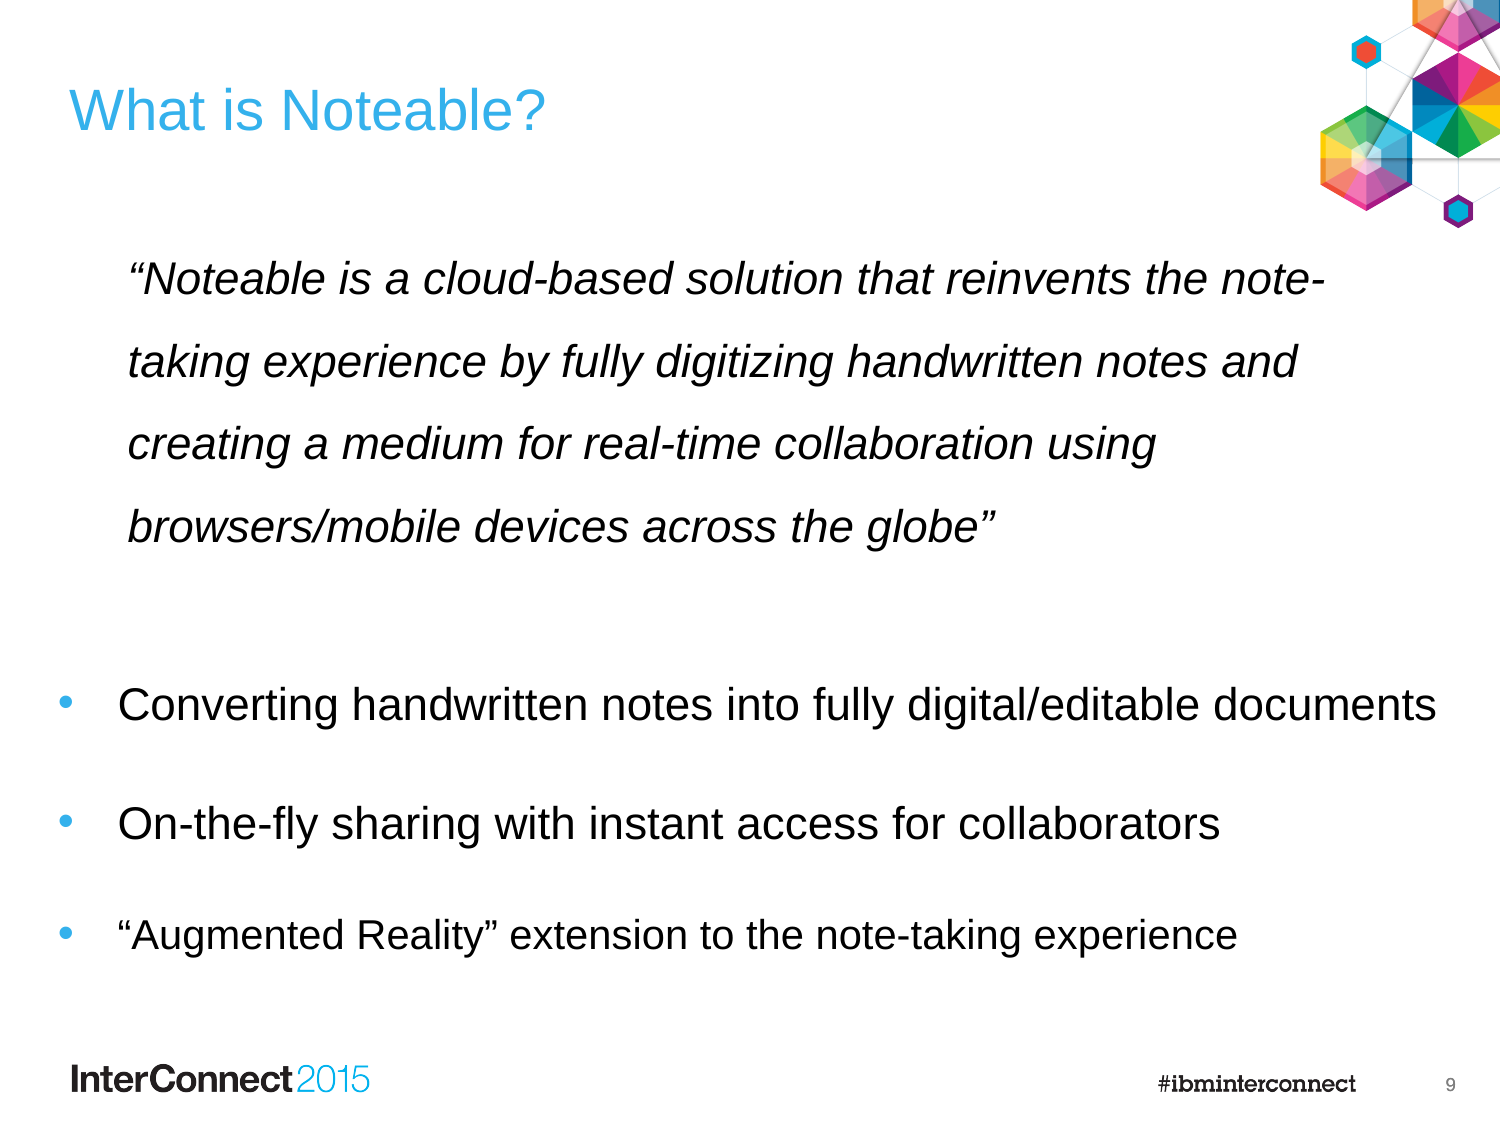

# What is Noteable?
“Noteable is a cloud-based solution that reinvents the note-taking experience by fully digitizing handwritten notes and creating a medium for real-time collaboration using browsers/mobile devices across the globe”
Converting handwritten notes into fully digital/editable documents
On-the-fly sharing with instant access for collaborators
“Augmented Reality” extension to the note-taking experience
9